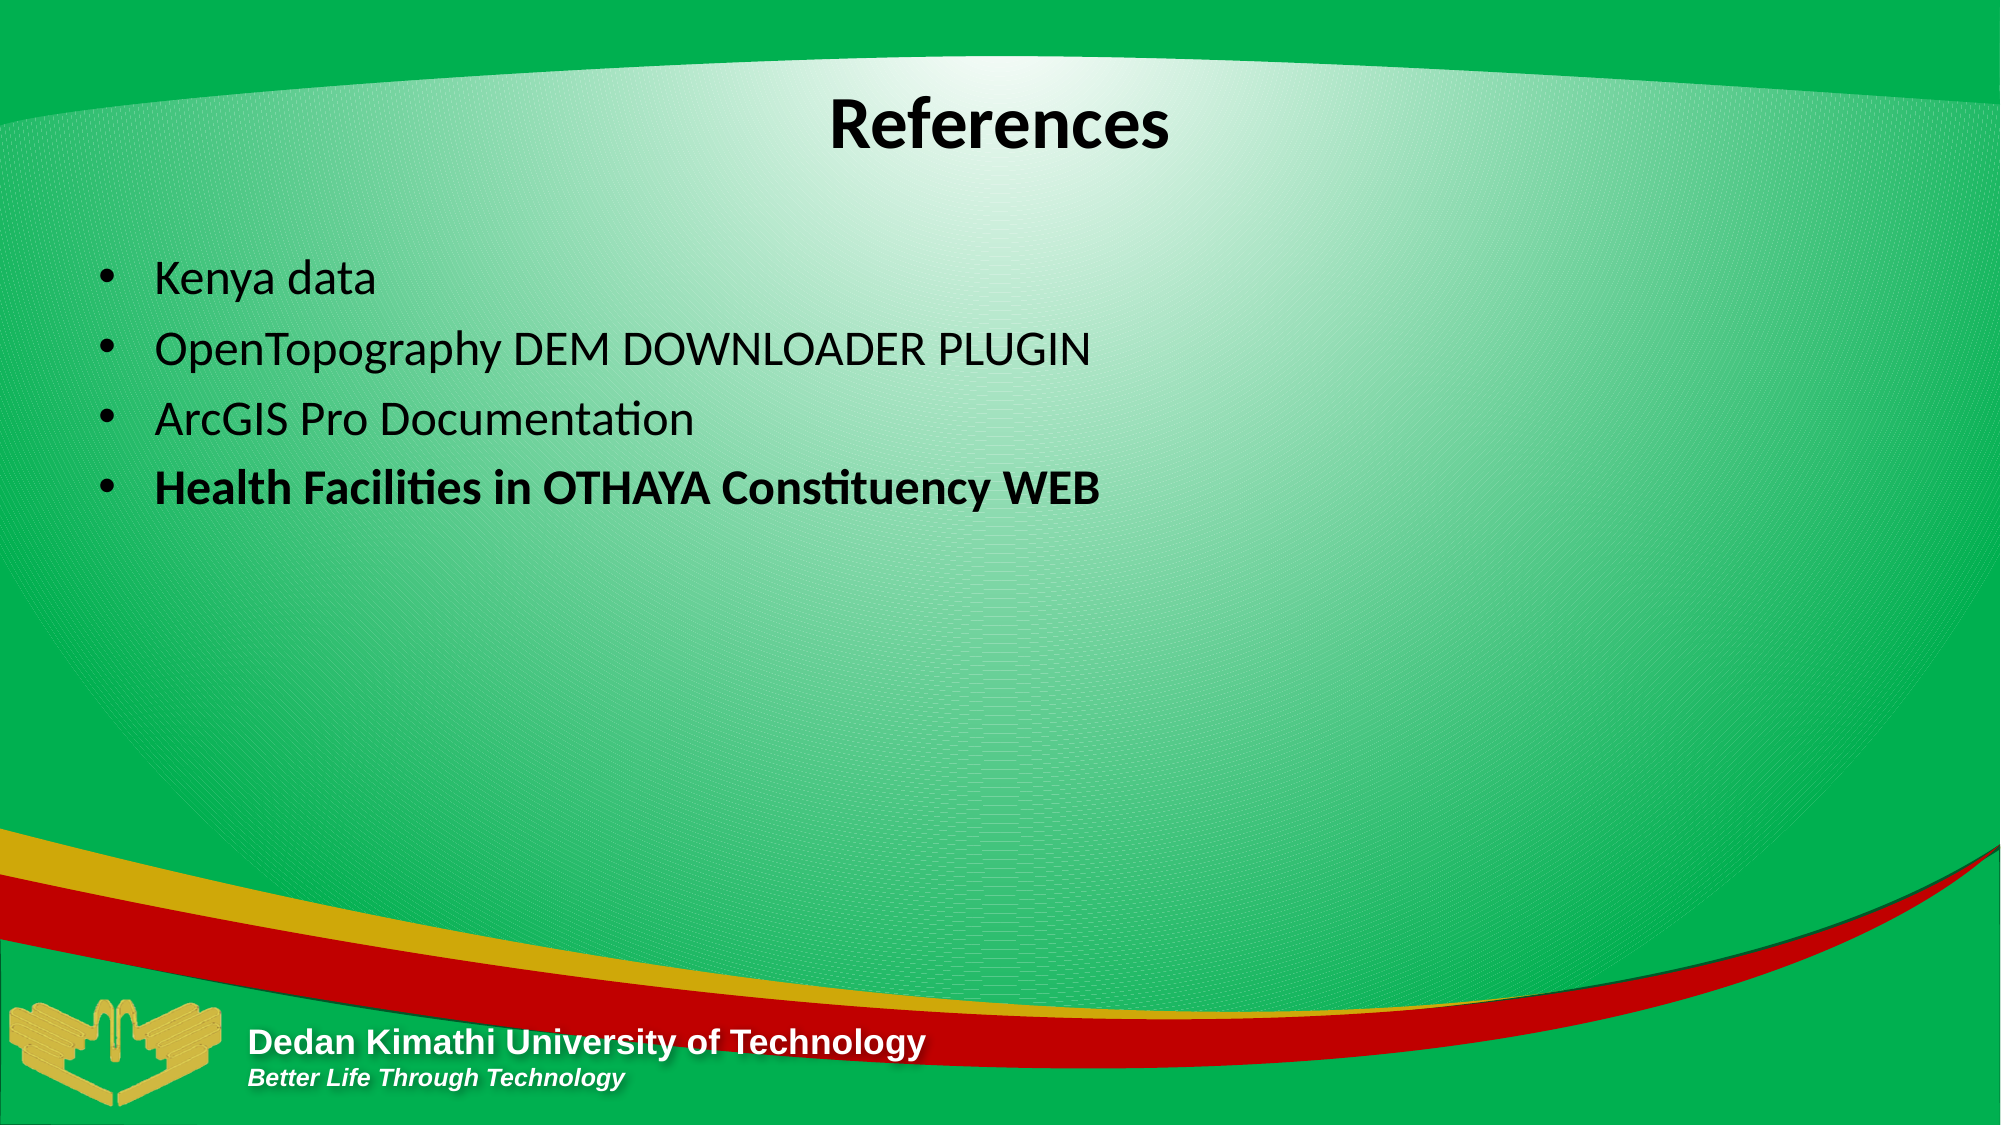

# References
Kenya data
OpenTopography DEM DOWNLOADER PLUGIN
ArcGIS Pro Documentation
Health Facilities in OTHAYA Constituency WEB